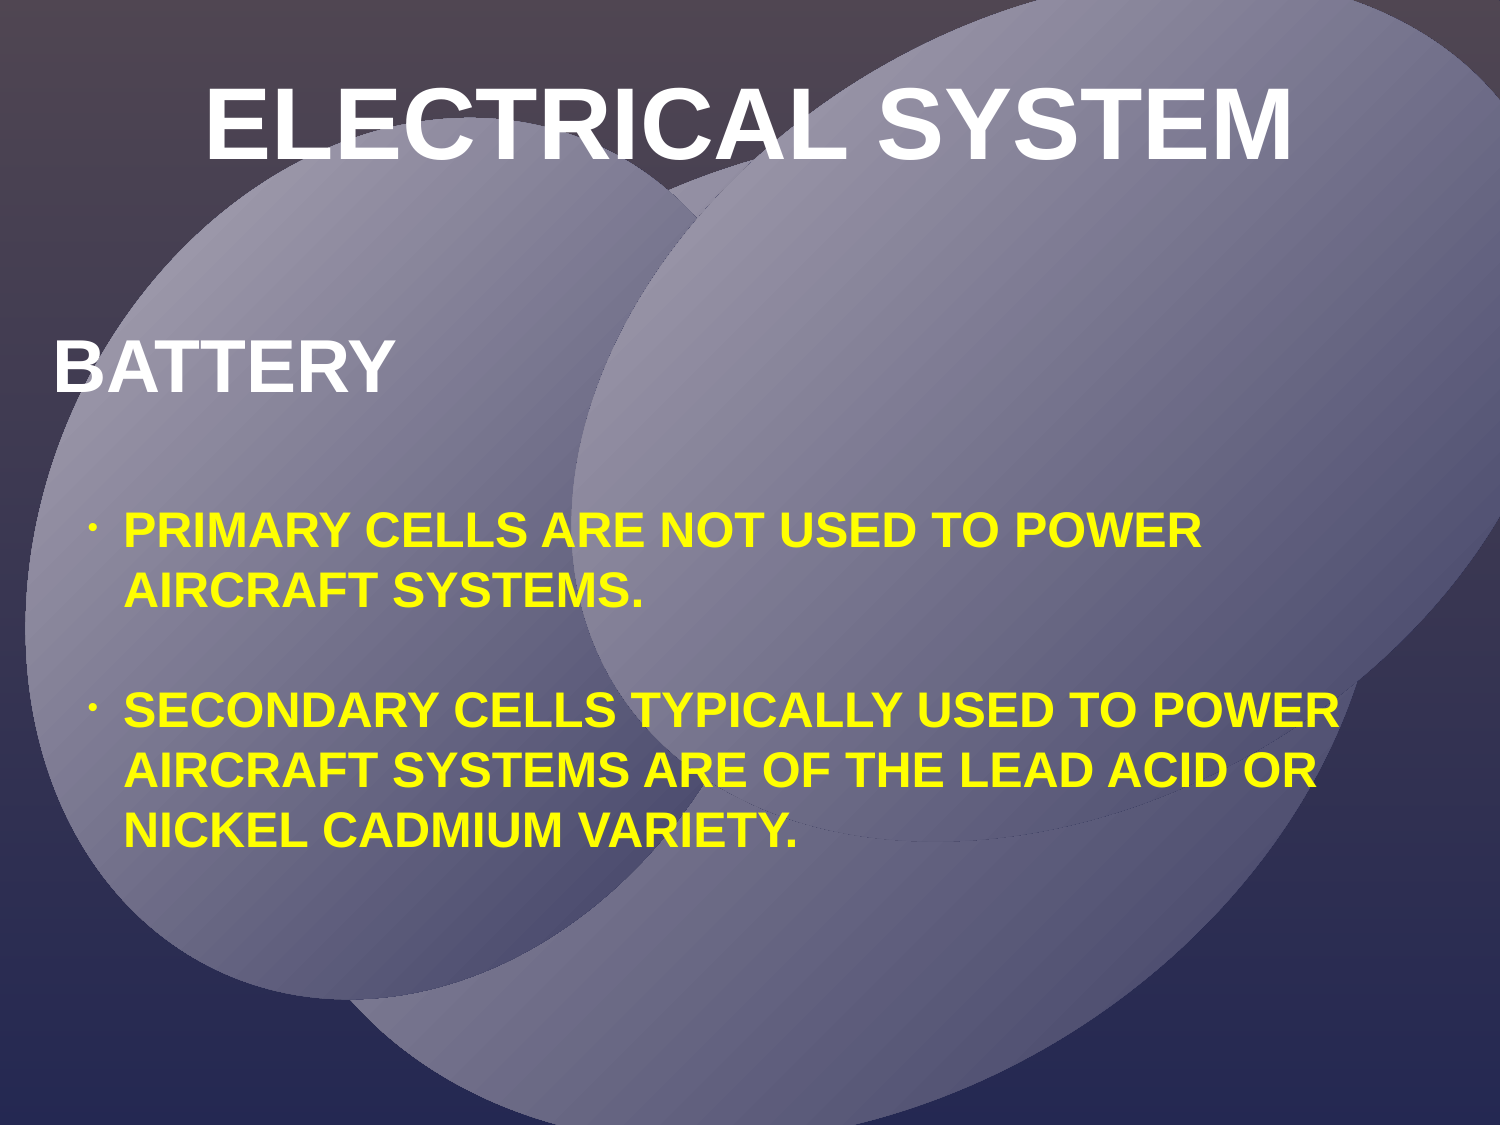

ELECTRICAL SYSTEM
BATTERY

PRIMARY CELLS ARE NOT USED TO POWER AIRCRAFT SYSTEMS.

SECONDARY CELLS TYPICALLY USED TO POWER AIRCRAFT SYSTEMS ARE OF THE LEAD ACID OR NICKEL CADMIUM VARIETY.